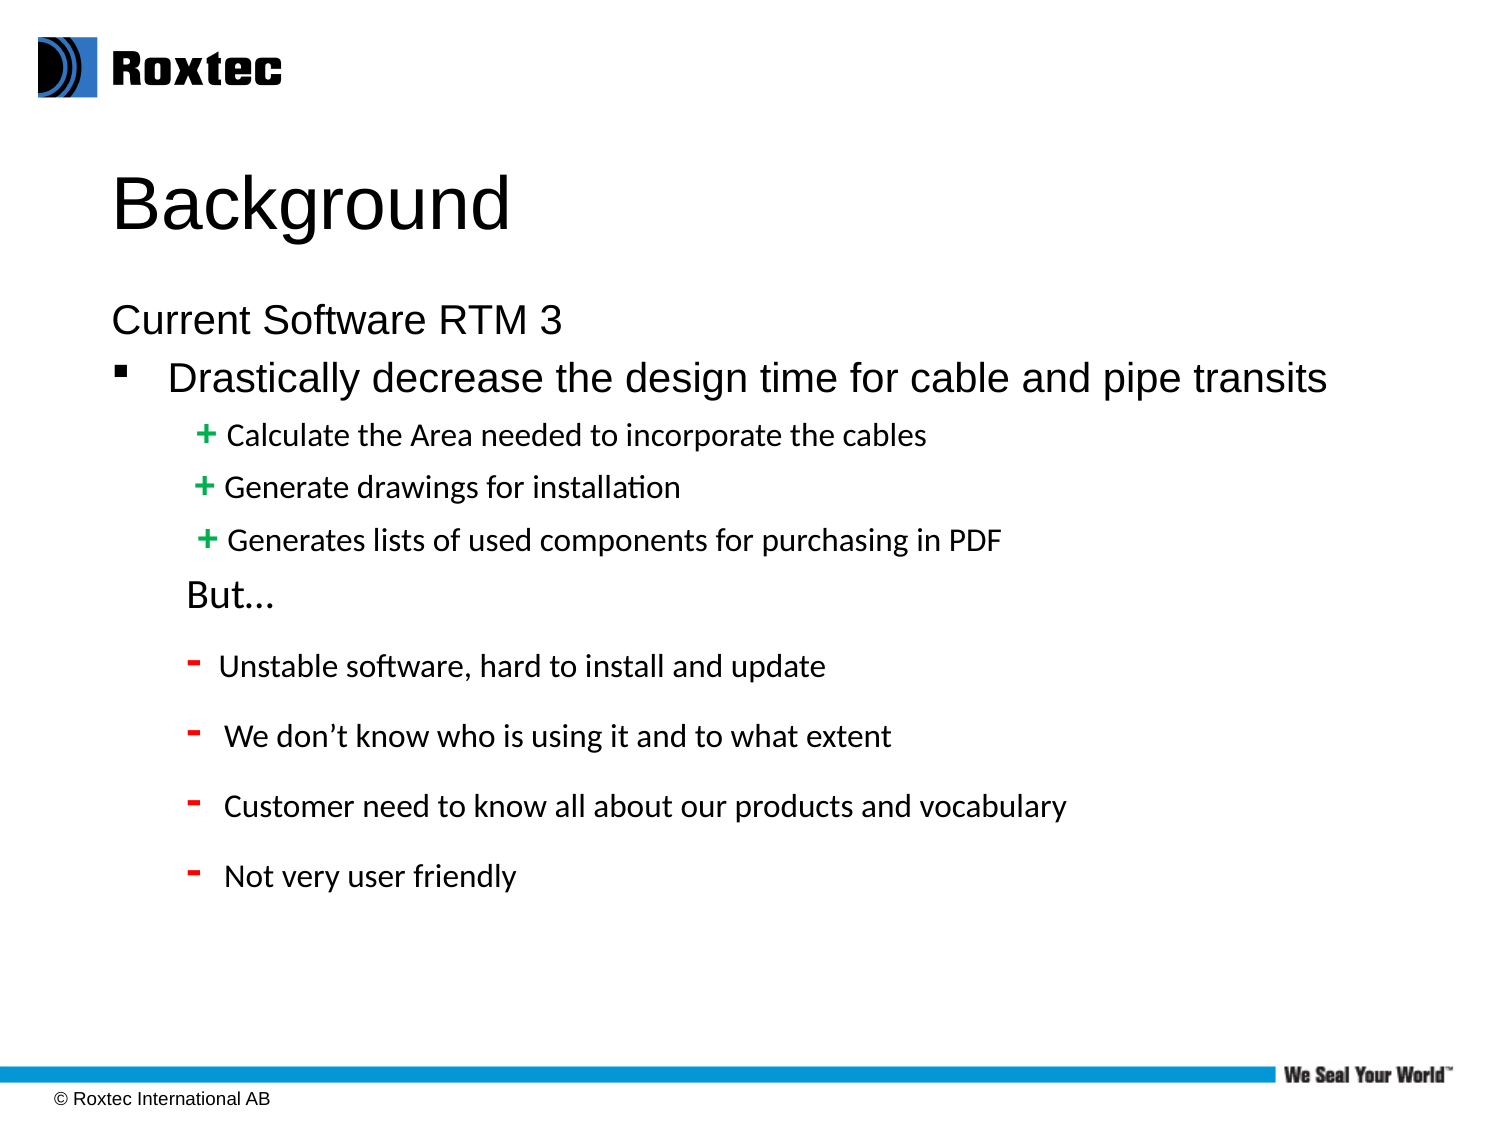

# Background
Current Software RTM 3
Drastically decrease the design time for cable and pipe transits
 + Calculate the Area needed to incorporate the cables
 + Generate drawings for installation
 + Generates lists of used components for purchasing in PDF
But…
-  Unstable software, hard to install and update
-  We don’t know who is using it and to what extent
-  Customer need to know all about our products and vocabulary
-  Not very user friendly